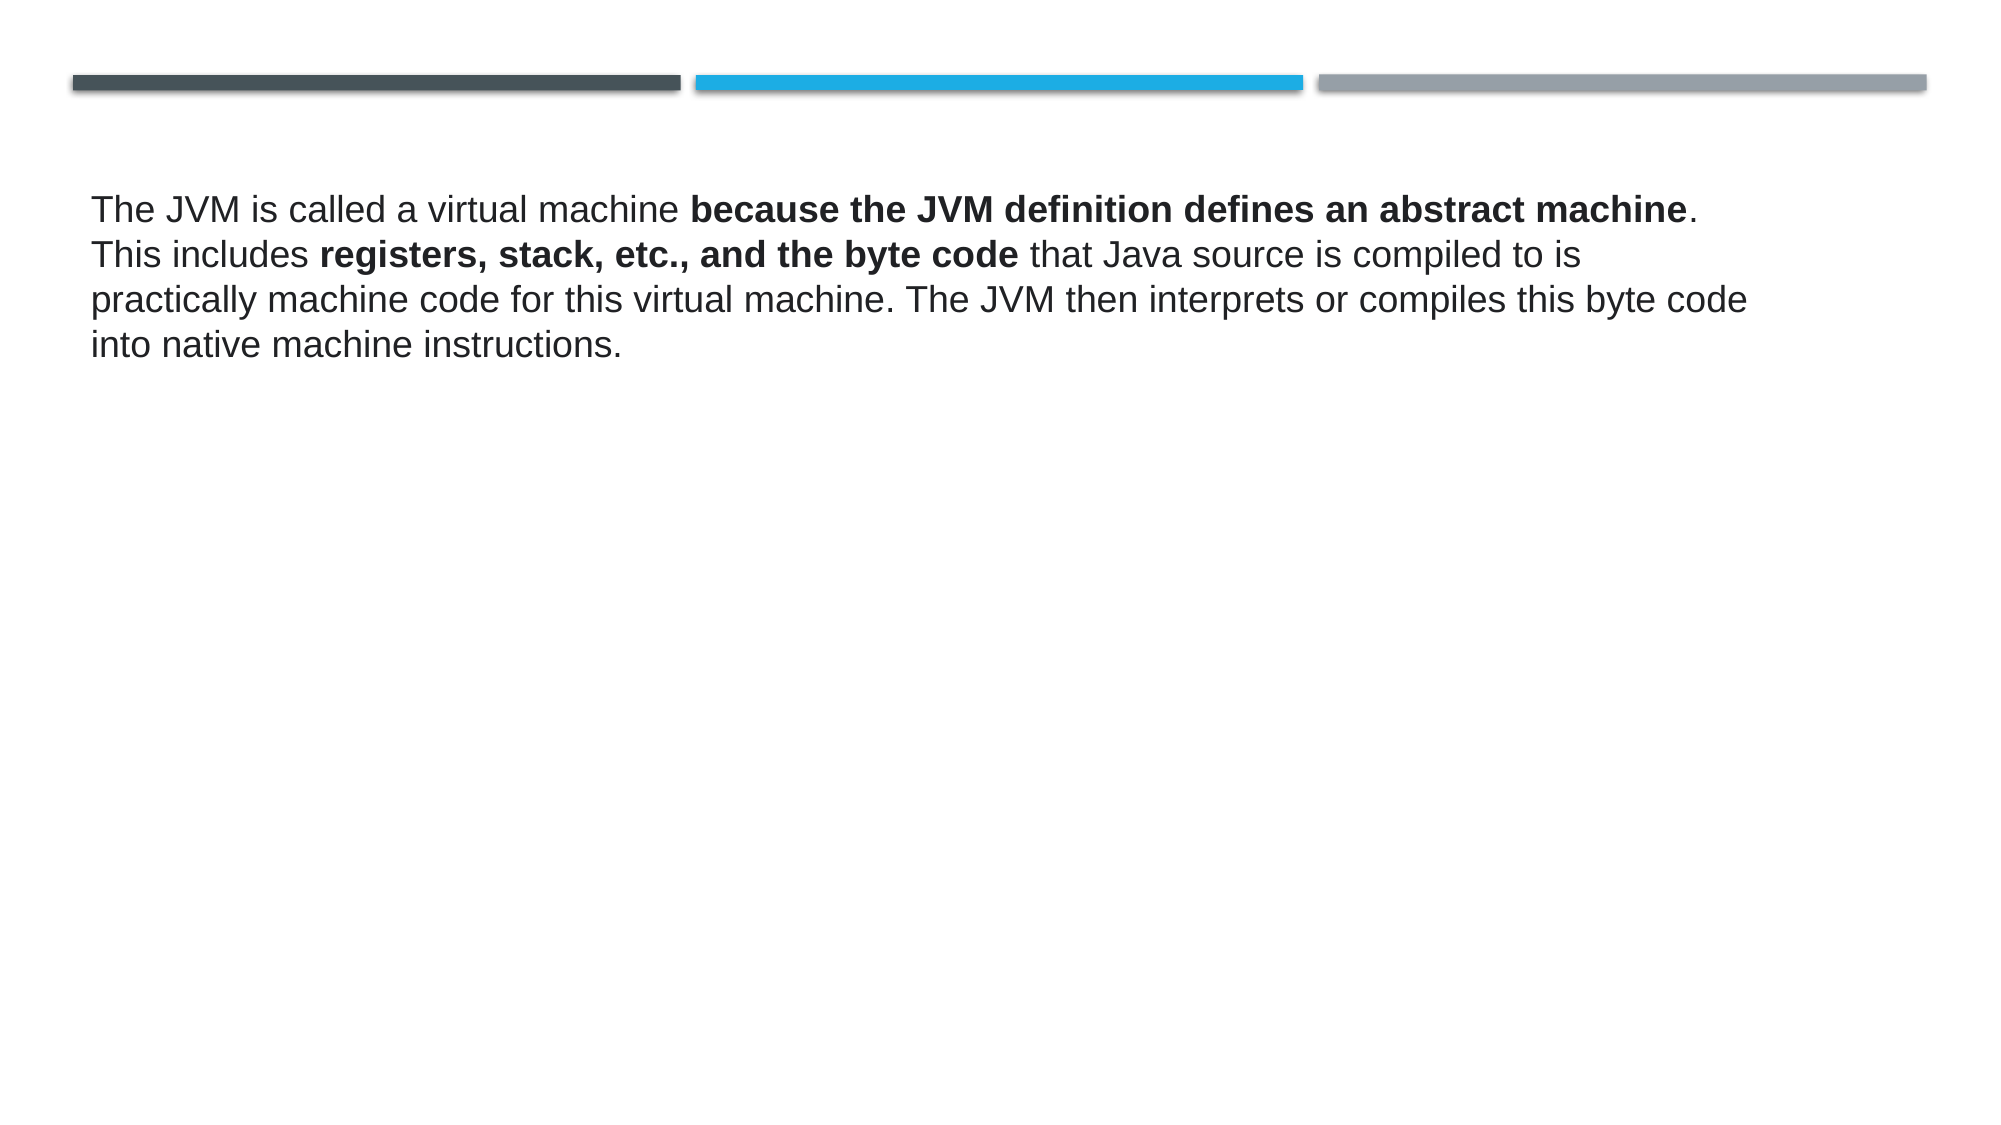

The JVM is called a virtual machine because the JVM definition defines an abstract machine. This includes registers, stack, etc., and the byte code that Java source is compiled to is practically machine code for this virtual machine. The JVM then interprets or compiles this byte code into native machine instructions.